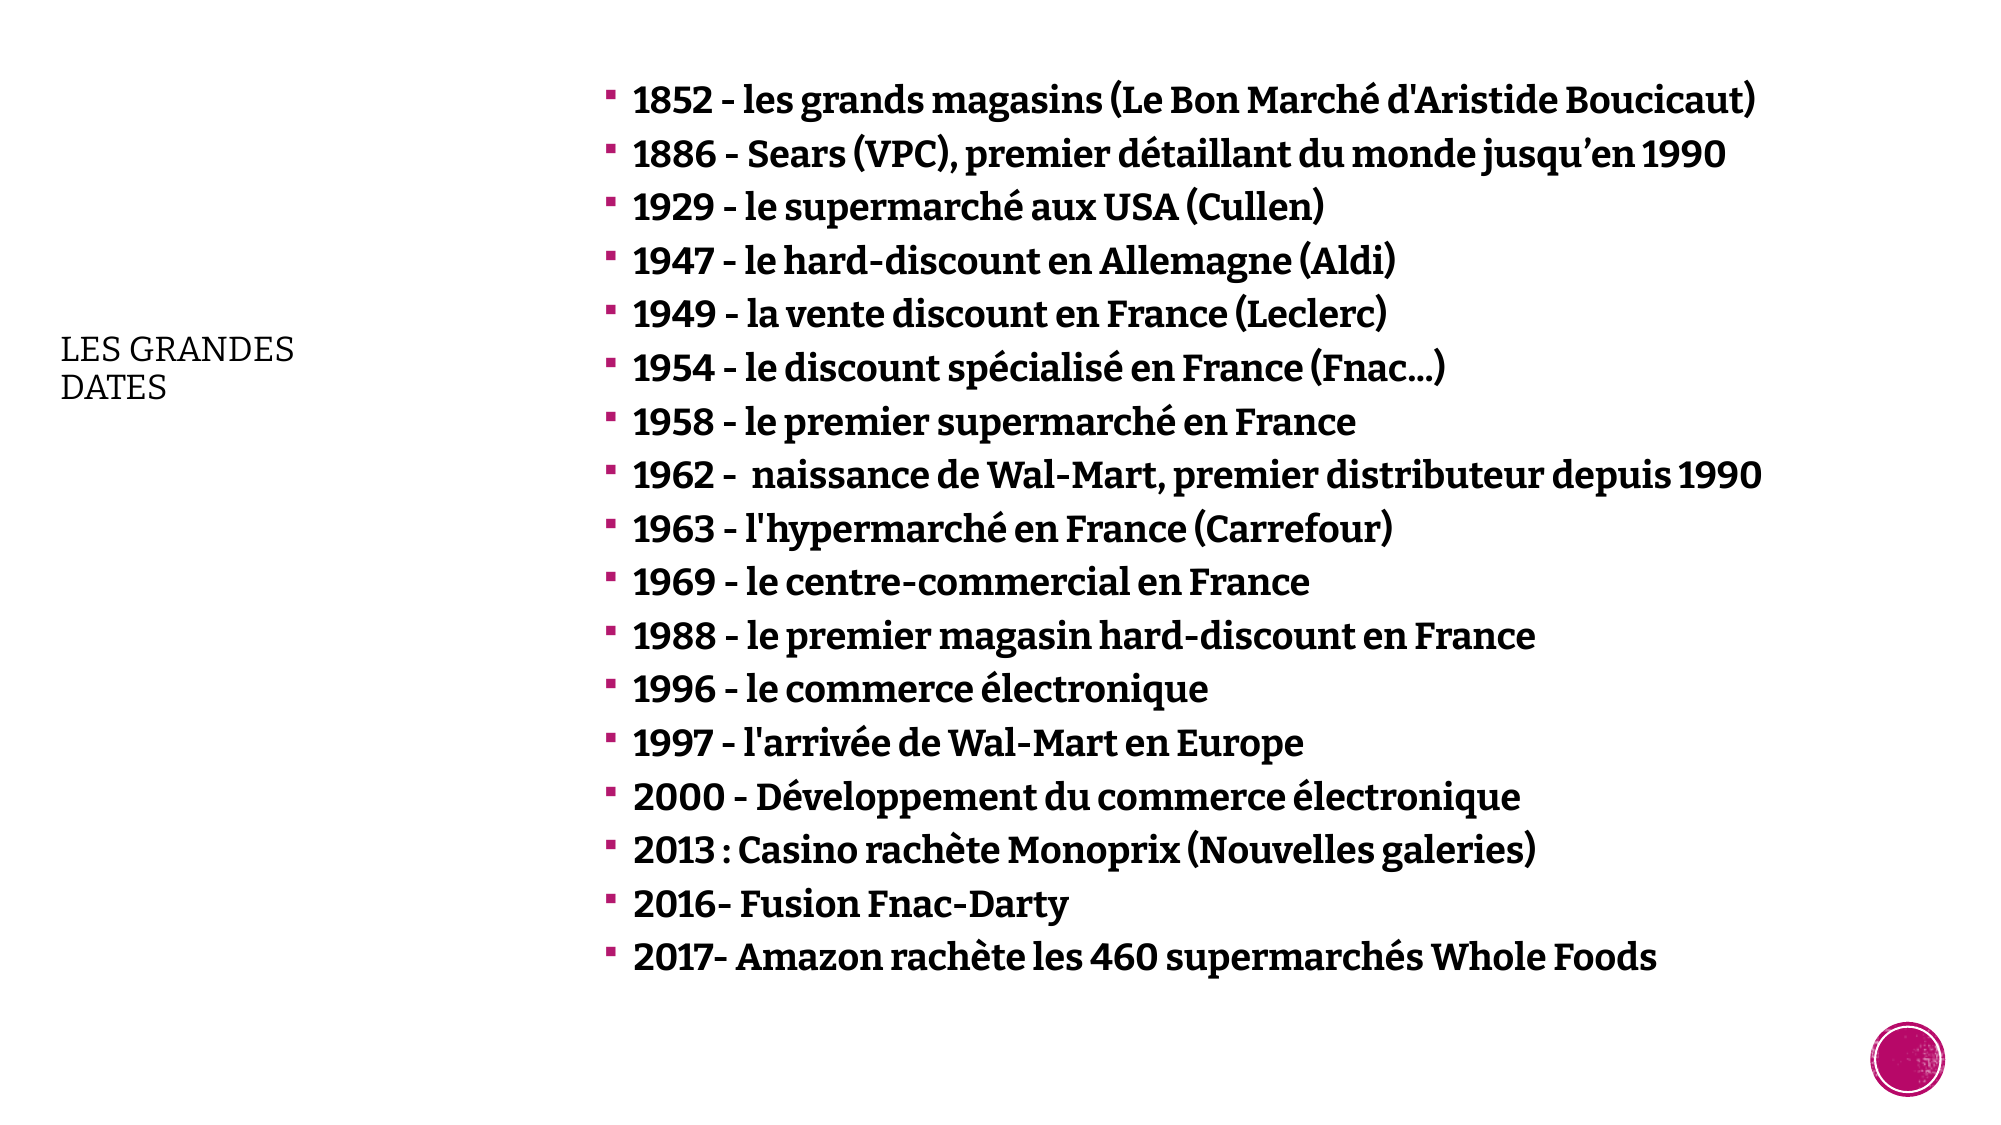

1852 - les grands magasins (Le Bon Marché d'Aristide Boucicaut)
1886 - Sears (VPC), premier détaillant du monde jusqu’en 1990
1929 - le supermarché aux USA (Cullen)
1947 - le hard-discount en Allemagne (Aldi)
1949 - la vente discount en France (Leclerc)
1954 - le discount spécialisé en France (Fnac...)
1958 - le premier supermarché en France
1962 -  naissance de Wal-Mart, premier distributeur depuis 1990
1963 - l'hypermarché en France (Carrefour)
1969 - le centre-commercial en France
1988 - le premier magasin hard-discount en France
1996 - le commerce électronique
1997 - l'arrivée de Wal-Mart en Europe
2000 - Développement du commerce électronique
2013 : Casino rachète Monoprix (Nouvelles galeries)
2016- Fusion Fnac-Darty
2017- Amazon rachète les 460 supermarchés Whole Foods
# Les grandes dates